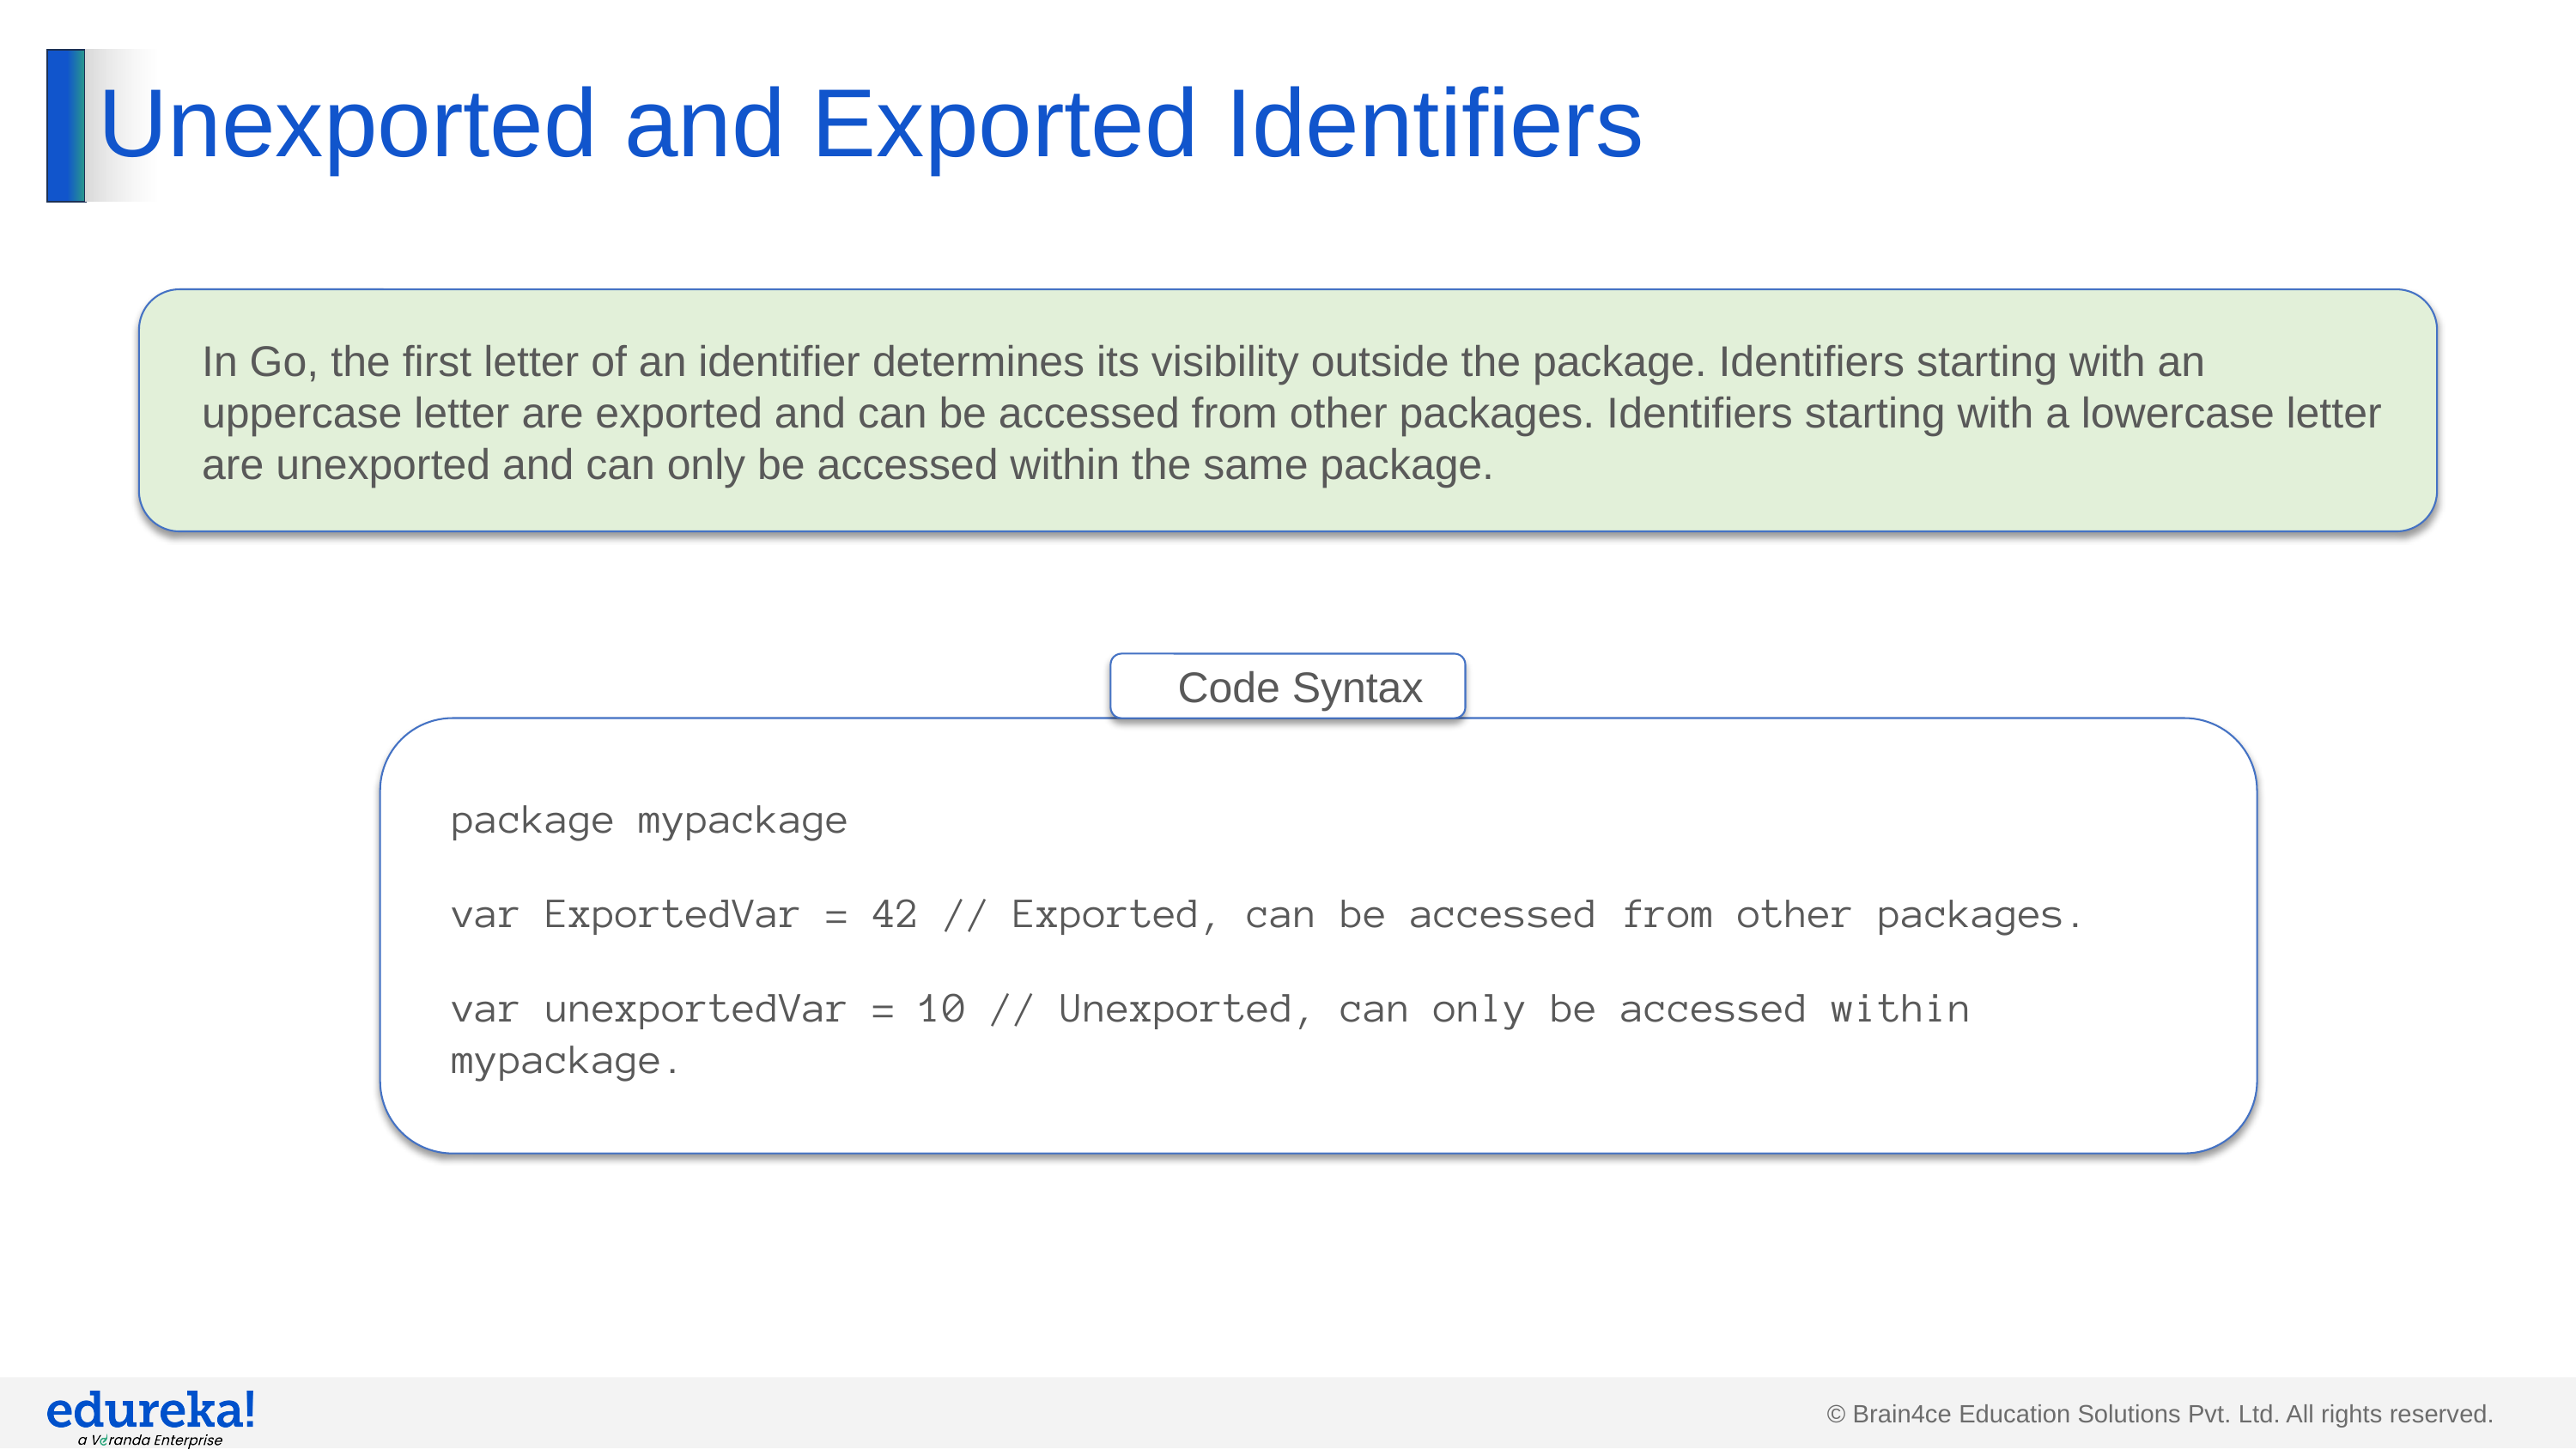

# Unexported and Exported Identifiers
In Go, the first letter of an identifier determines its visibility outside the package. Identifiers starting with an uppercase letter are exported and can be accessed from other packages. Identifiers starting with a lowercase letter are unexported and can only be accessed within the same package.
Code Syntax
package mypackage
var ExportedVar = 42 // Exported, can be accessed from other packages.
var unexportedVar = 10 // Unexported, can only be accessed within mypackage.